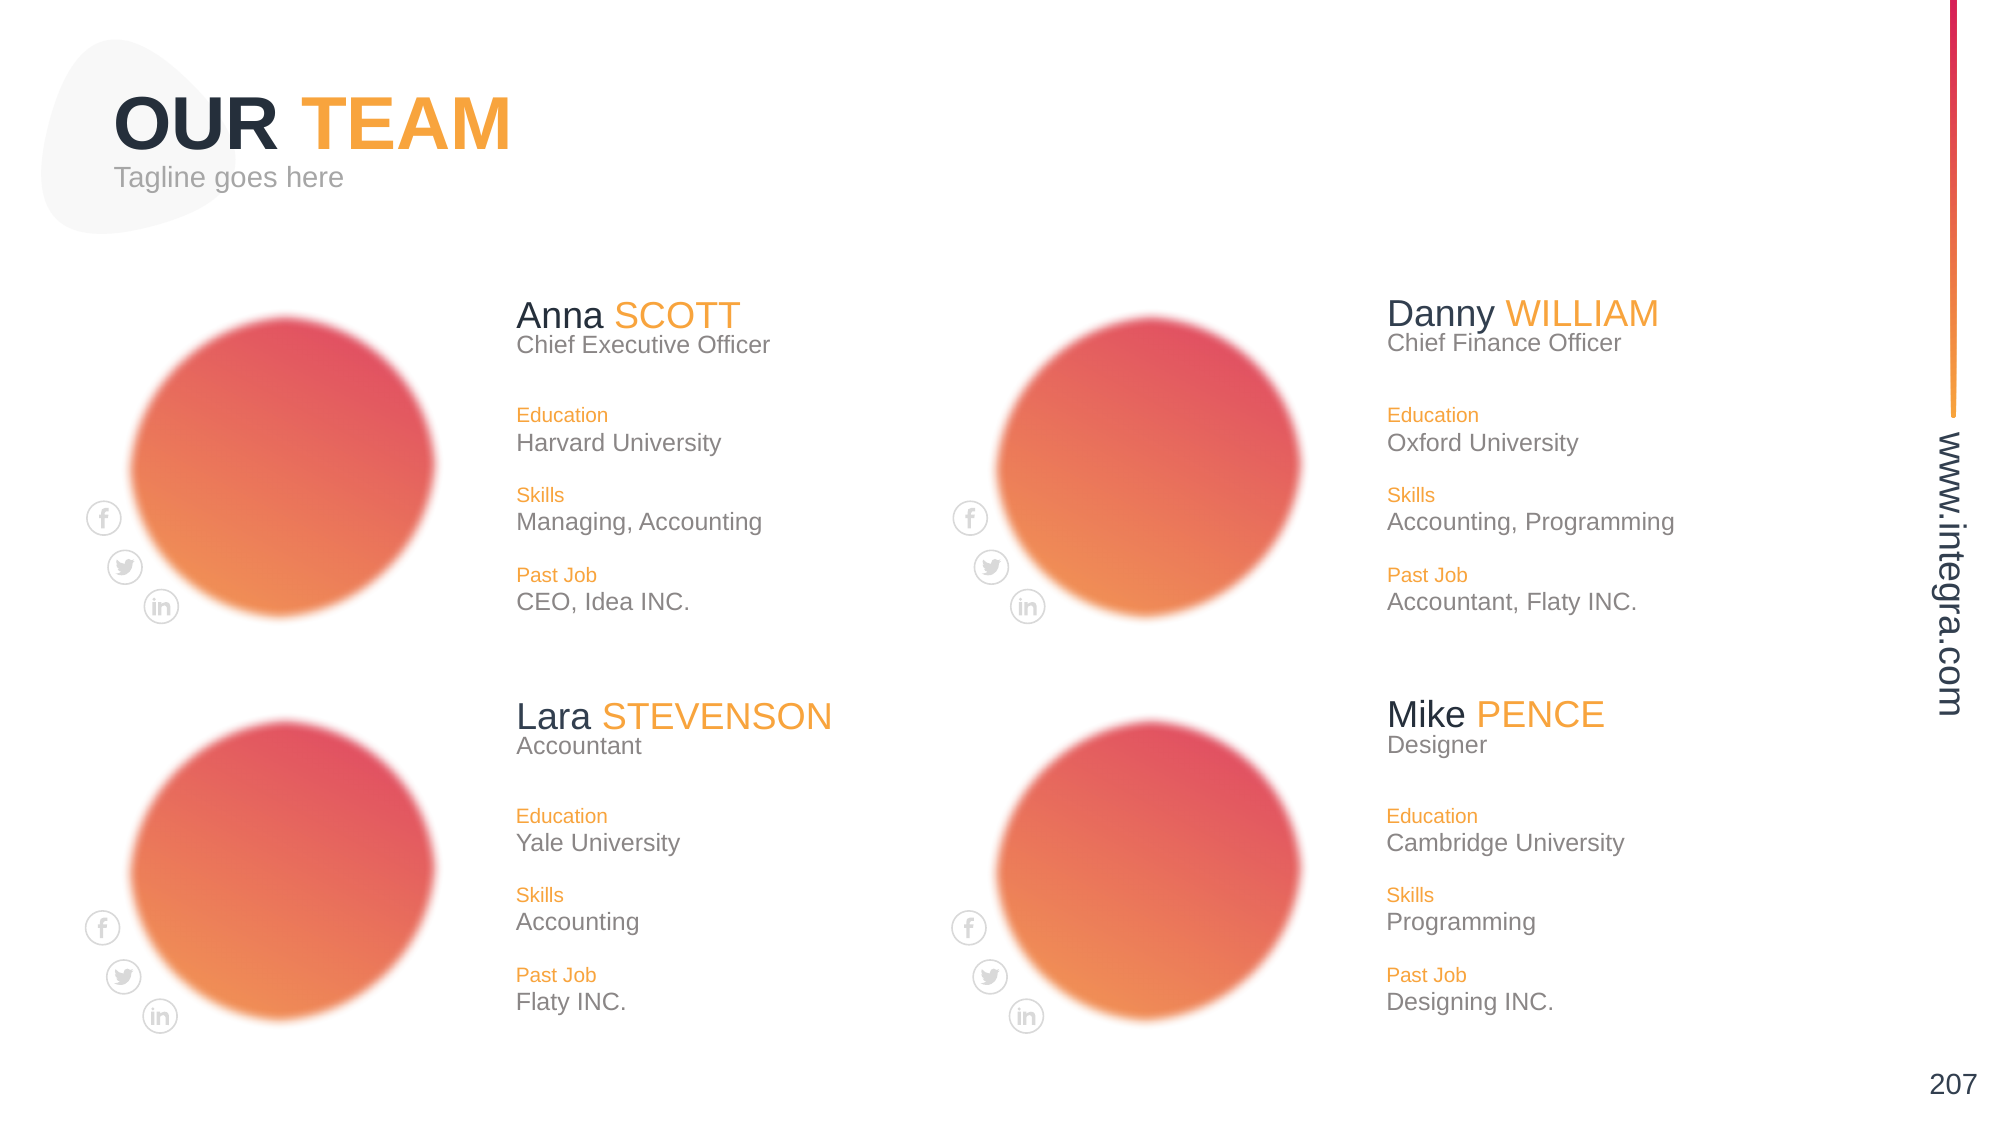

OUR TEAM
Tagline goes here
Danny WILLIAM
Anna SCOTT

Chief Finance Officer
Chief Executive Officer
Education
Education
Harvard University
Oxford University
Skills
Skills
Managing, Accounting
Accounting, Programming
Past Job
Past Job
CEO, Idea INC.
Accountant, Flaty INC.
www.integra.com
Mike PENCE
Lara STEVENSON

Designer
Accountant
Education
Education
Yale University
Cambridge University
Skills
Skills
Accounting
Programming
Past Job
Past Job
Flaty INC.
Designing INC.
207